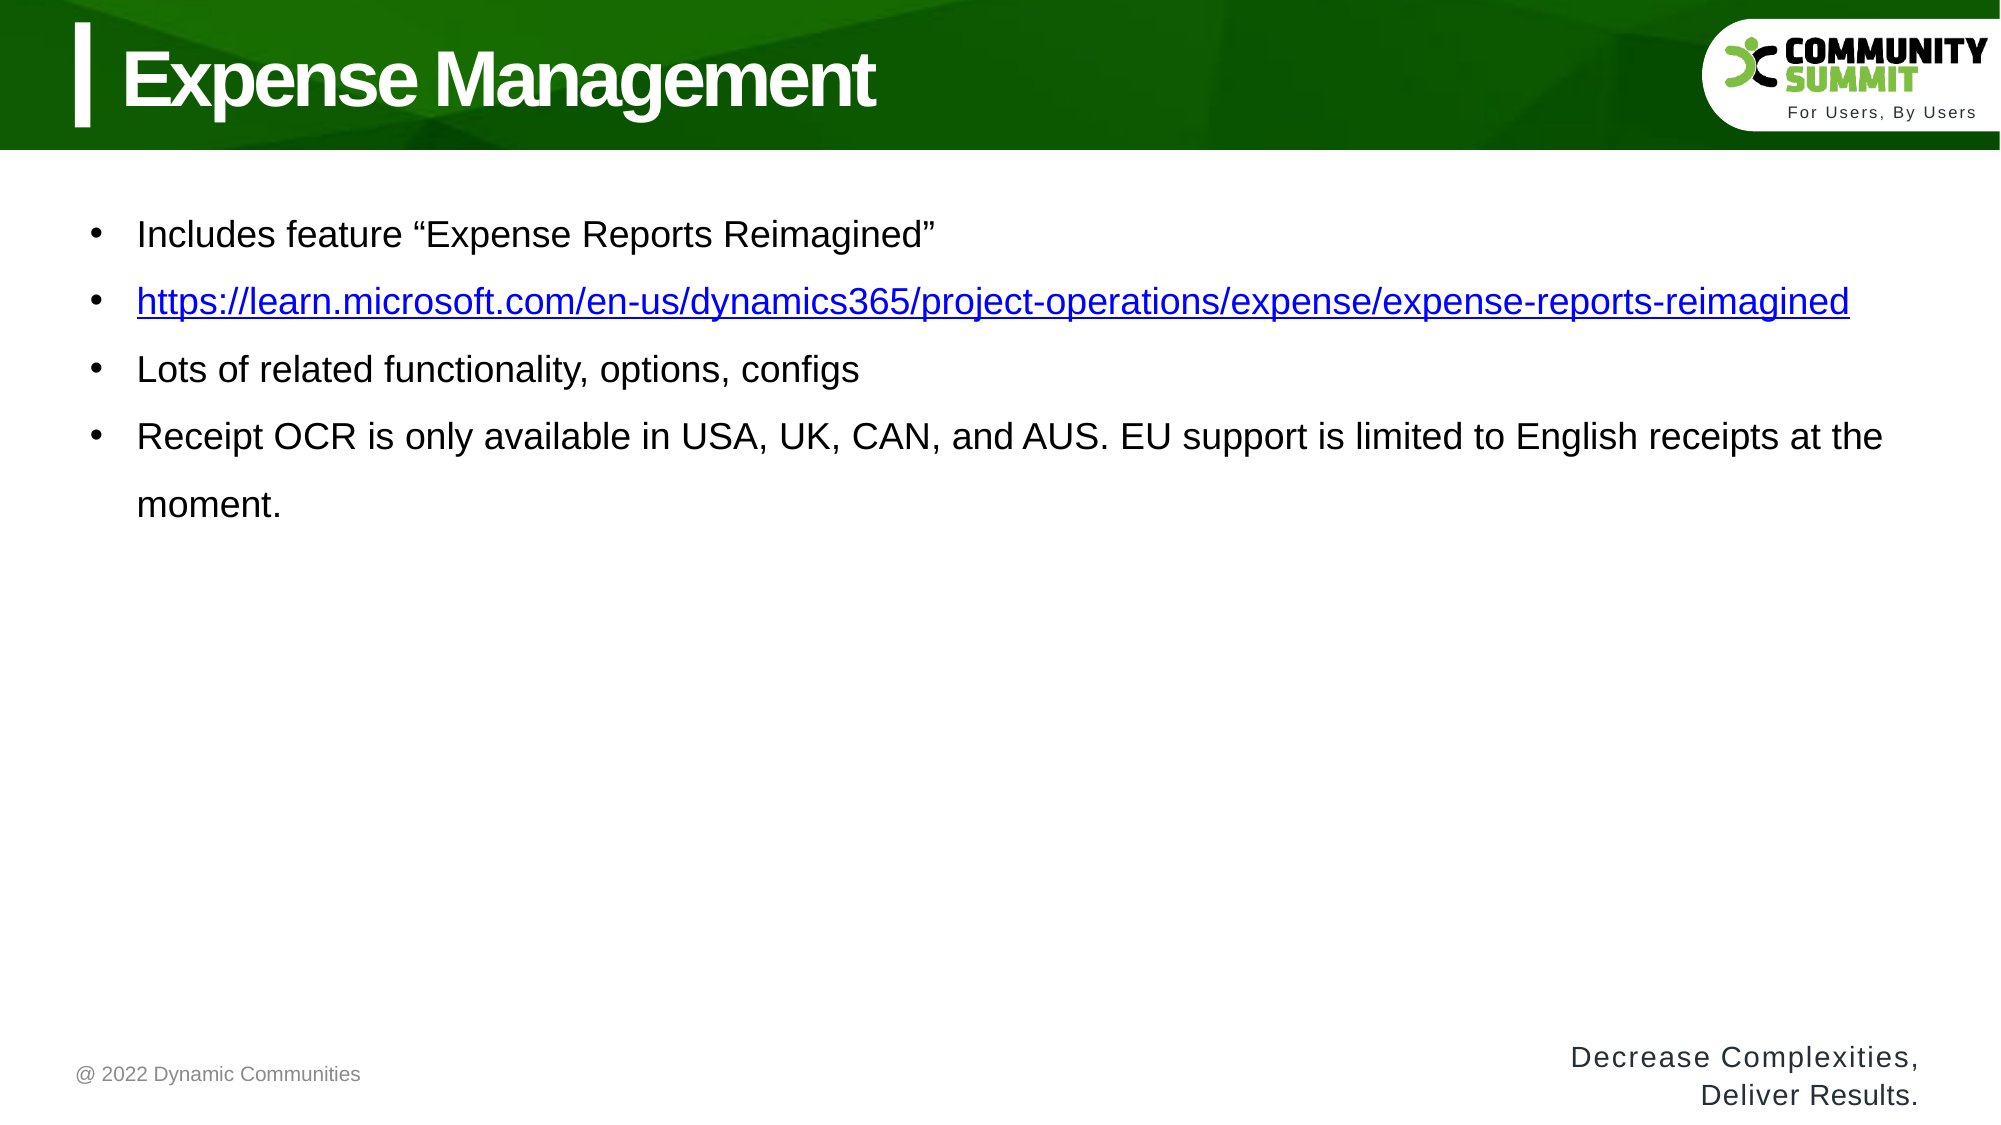

Expense Management
Includes feature “Expense Reports Reimagined”
https://learn.microsoft.com/en-us/dynamics365/project-operations/expense/expense-reports-reimagined
Lots of related functionality, options, configs
Receipt OCR is only available in USA, UK, CAN, and AUS. EU support is limited to English receipts at the moment.